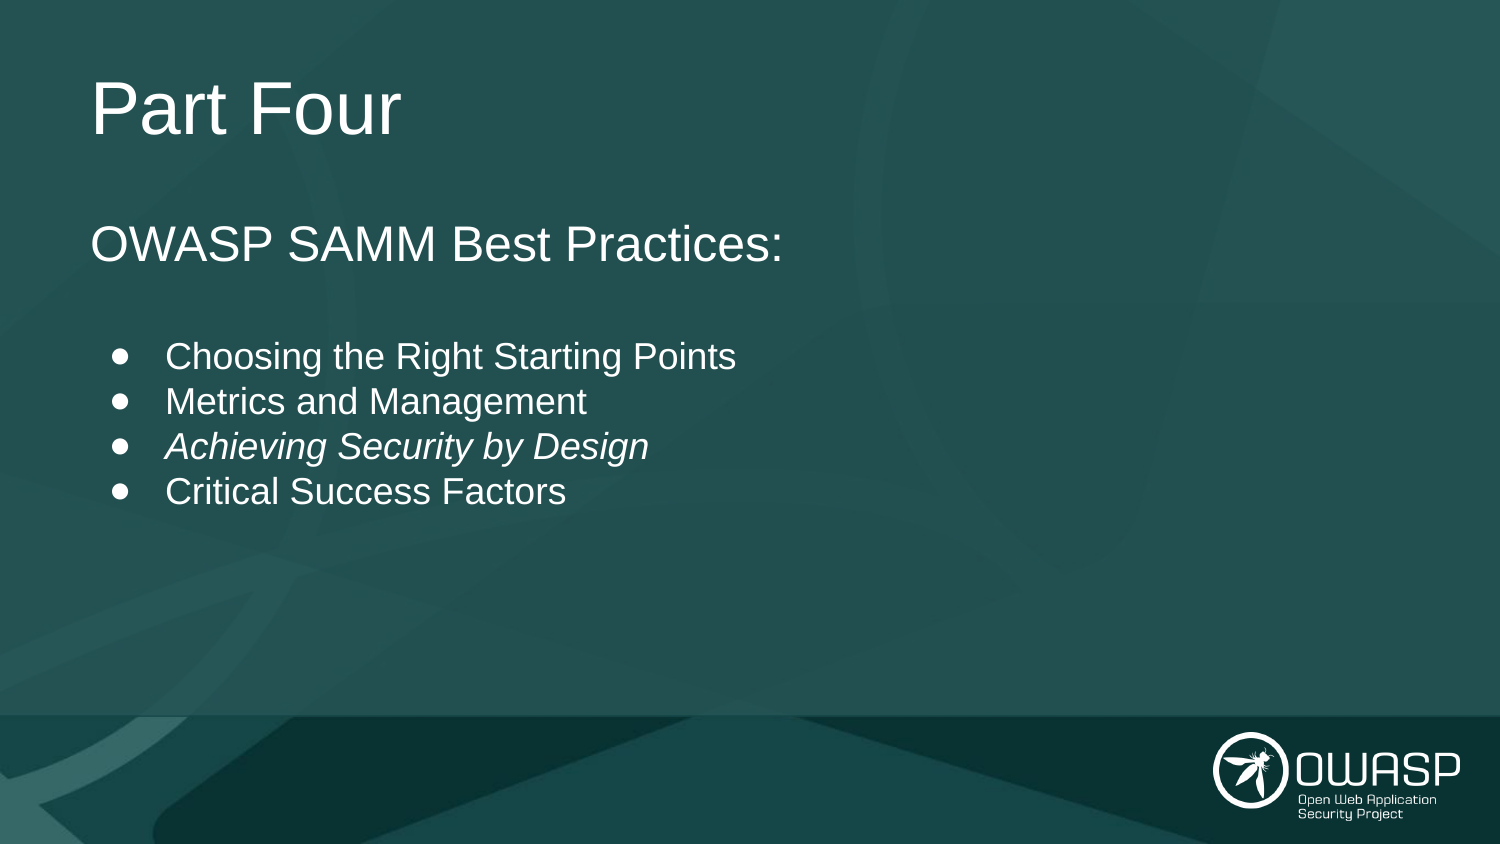

# Part Four
OWASP SAMM Best Practices:

Choosing the Right Starting Points
Metrics and Management
Achieving Security by Design
Critical Success Factors